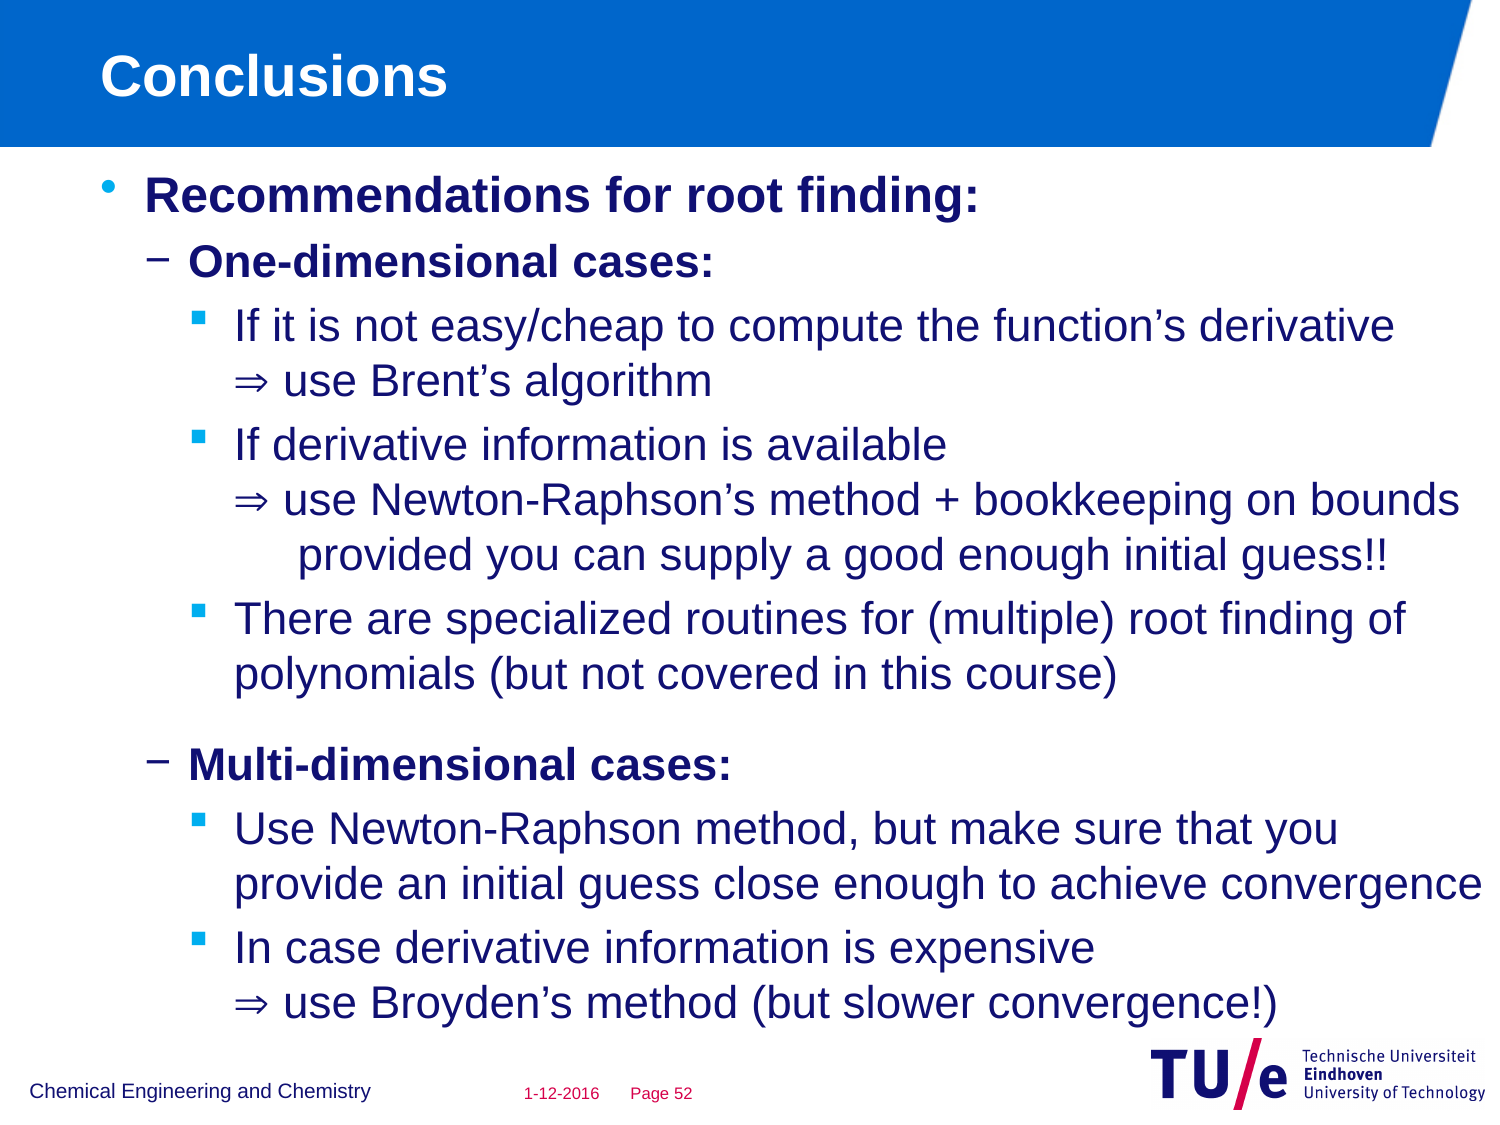

# Conclusions
Recommendations for root finding:
One-dimensional cases:
If it is not easy/cheap to compute the function’s derivative
⇒ use Brent’s algorithm
If derivative information is available
⇒ use Newton-Raphson’s method + bookkeeping on bounds
     provided you can supply a good enough initial guess!!
There are specialized routines for (multiple) root finding of polynomials (but not covered in this course)
Multi-dimensional cases:
Use Newton-Raphson method, but make sure that you provide an initial guess close enough to achieve convergence
In case derivative information is expensive
⇒ use Broyden’s method (but slower convergence!)
Chemical Engineering and Chemistry
1-12-2016
Page 52